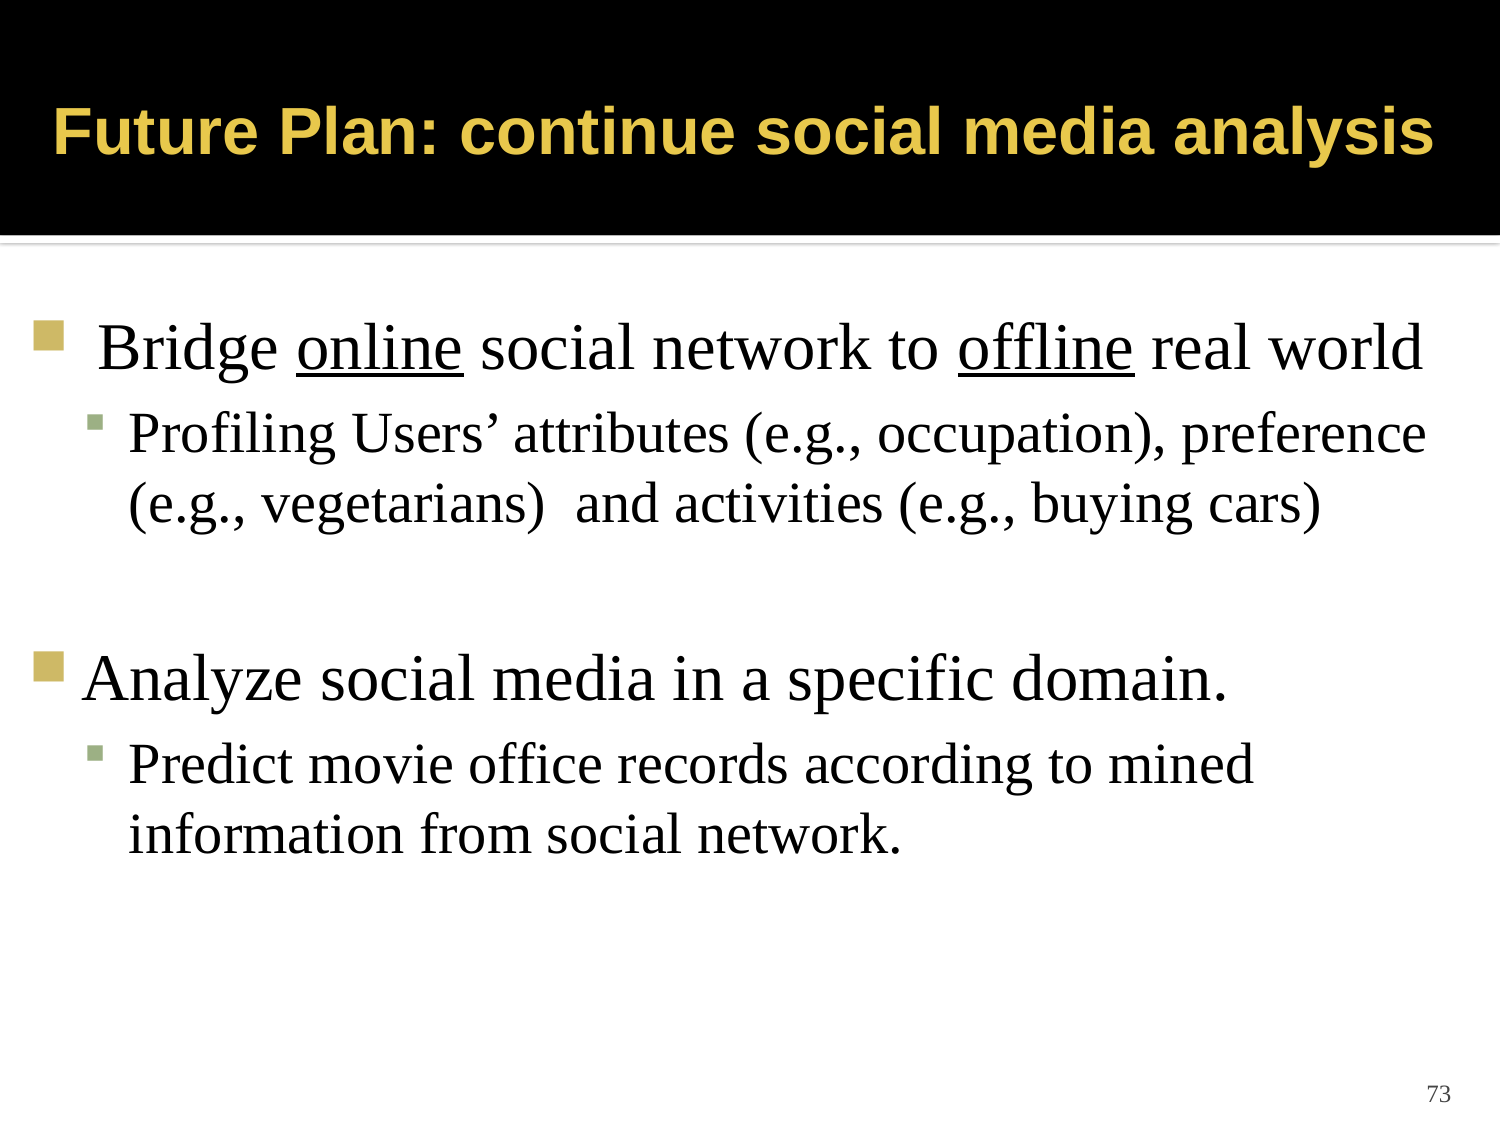

# Future Plan: continue social media analysis
 Bridge online social network to offline real world
Profiling Users’ attributes (e.g., occupation), preference (e.g., vegetarians)  and activities (e.g., buying cars)

Analyze social media in a specific domain.
Predict movie office records according to mined information from social network.
73